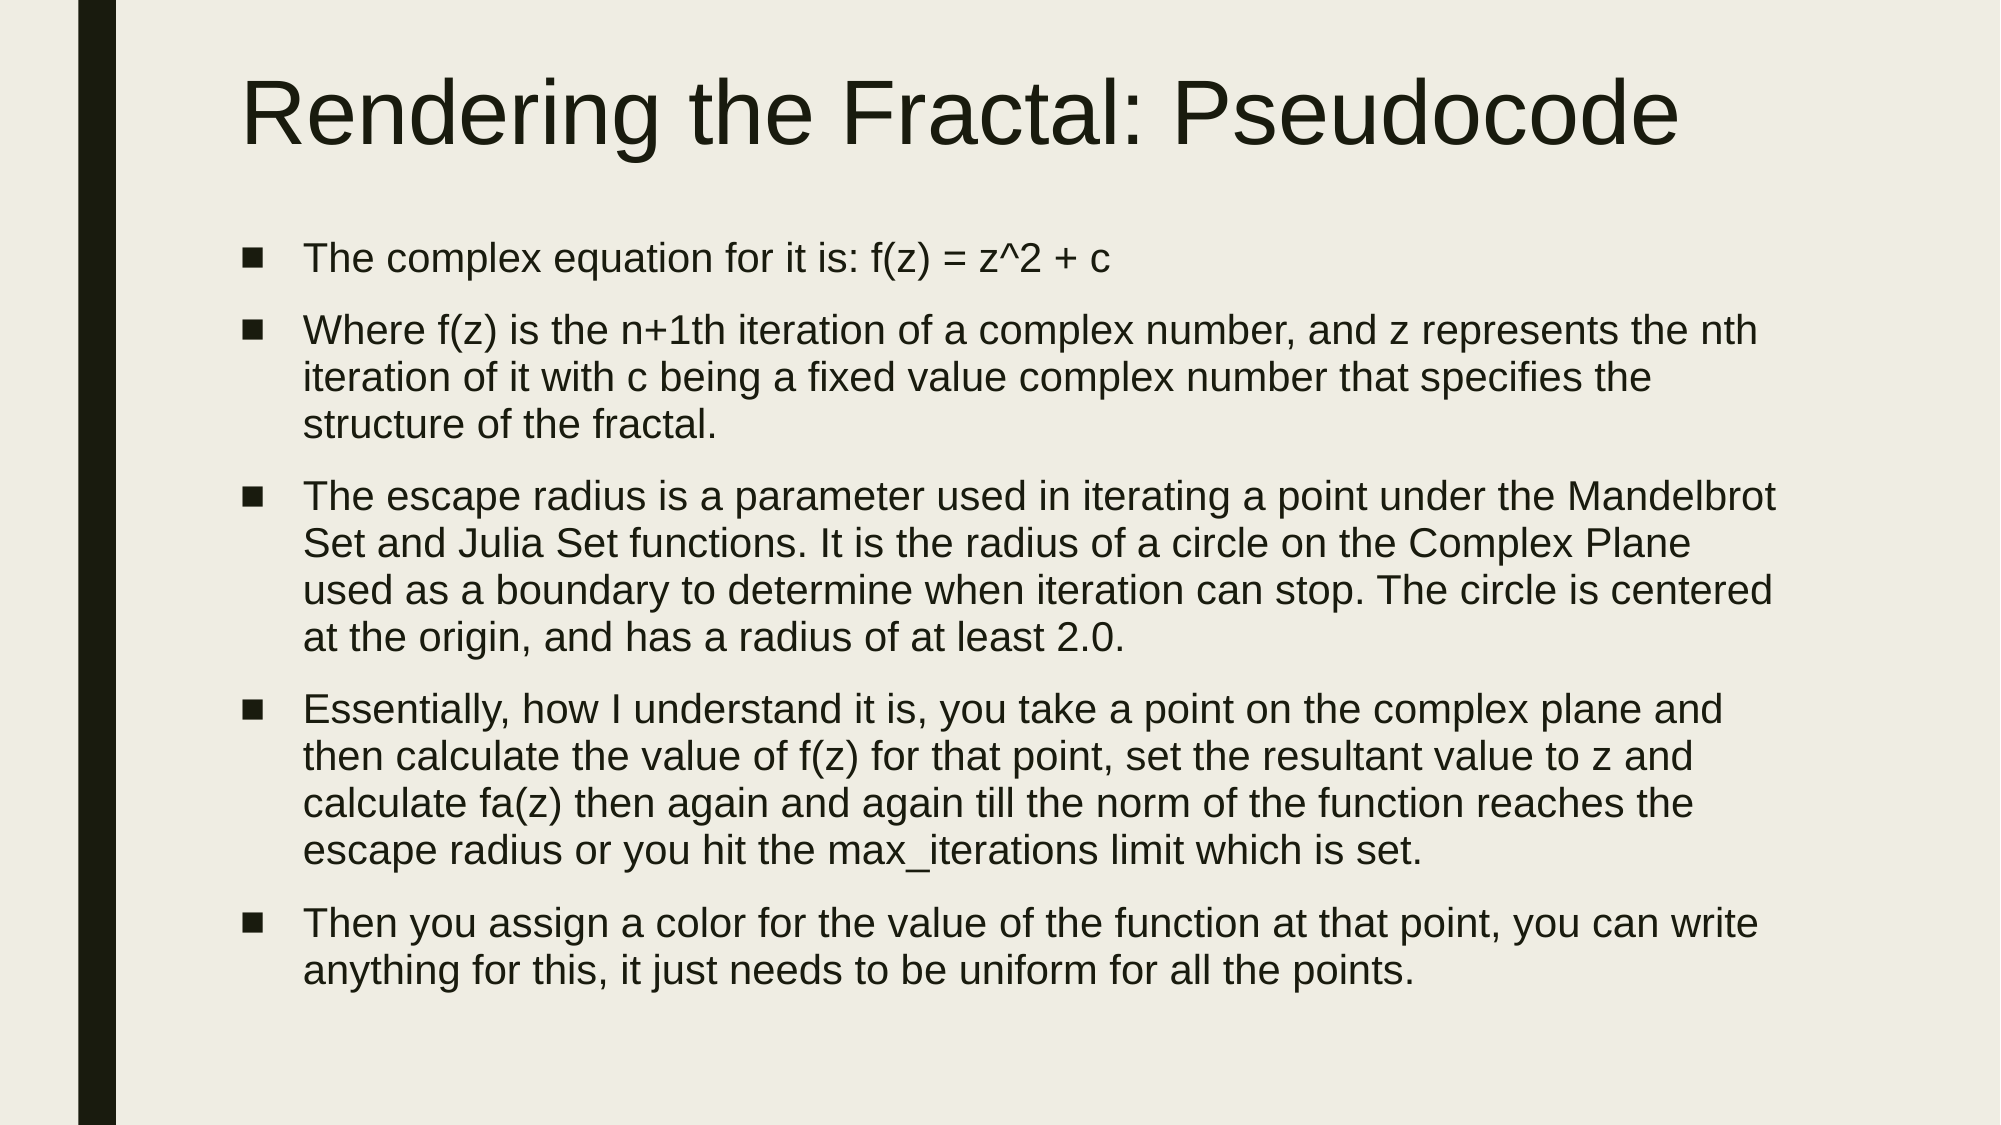

# Rendering the Fractal: Pseudocode
The complex equation for it is: f(z) = z^2 + c
Where f(z) is the n+1th iteration of a complex number, and z represents the nth iteration of it with c being a fixed value complex number that specifies the structure of the fractal.
The escape radius is a parameter used in iterating a point under the Mandelbrot Set and Julia Set functions. It is the radius of a circle on the Complex Plane used as a boundary to determine when iteration can stop. The circle is centered at the origin, and has a radius of at least 2.0.
Essentially, how I understand it is, you take a point on the complex plane and then calculate the value of f(z) for that point, set the resultant value to z and calculate fa(z) then again and again till the norm of the function reaches the escape radius or you hit the max_iterations limit which is set.
Then you assign a color for the value of the function at that point, you can write anything for this, it just needs to be uniform for all the points.